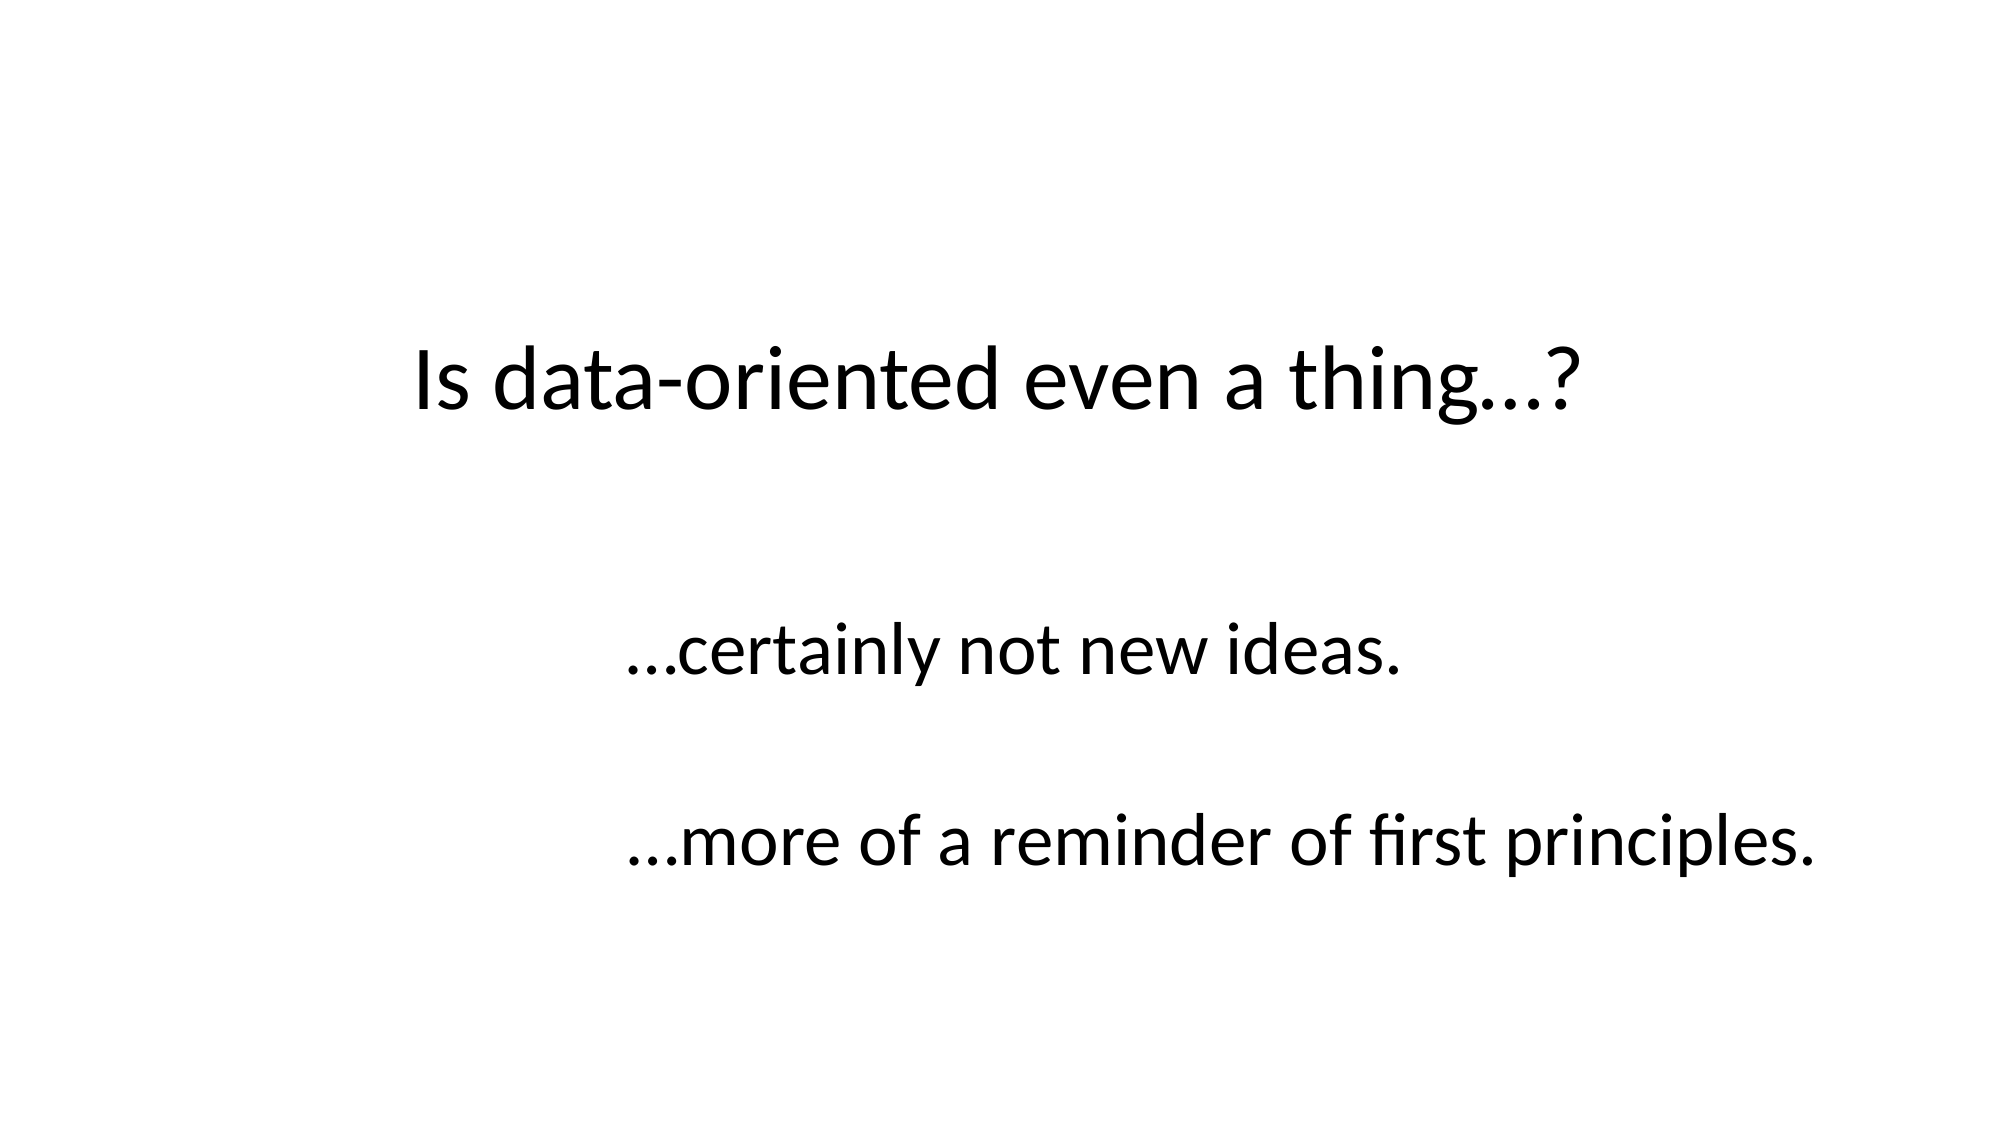

Is data-oriented even a thing…?
…certainly not new ideas.
…more of a reminder of first principles.